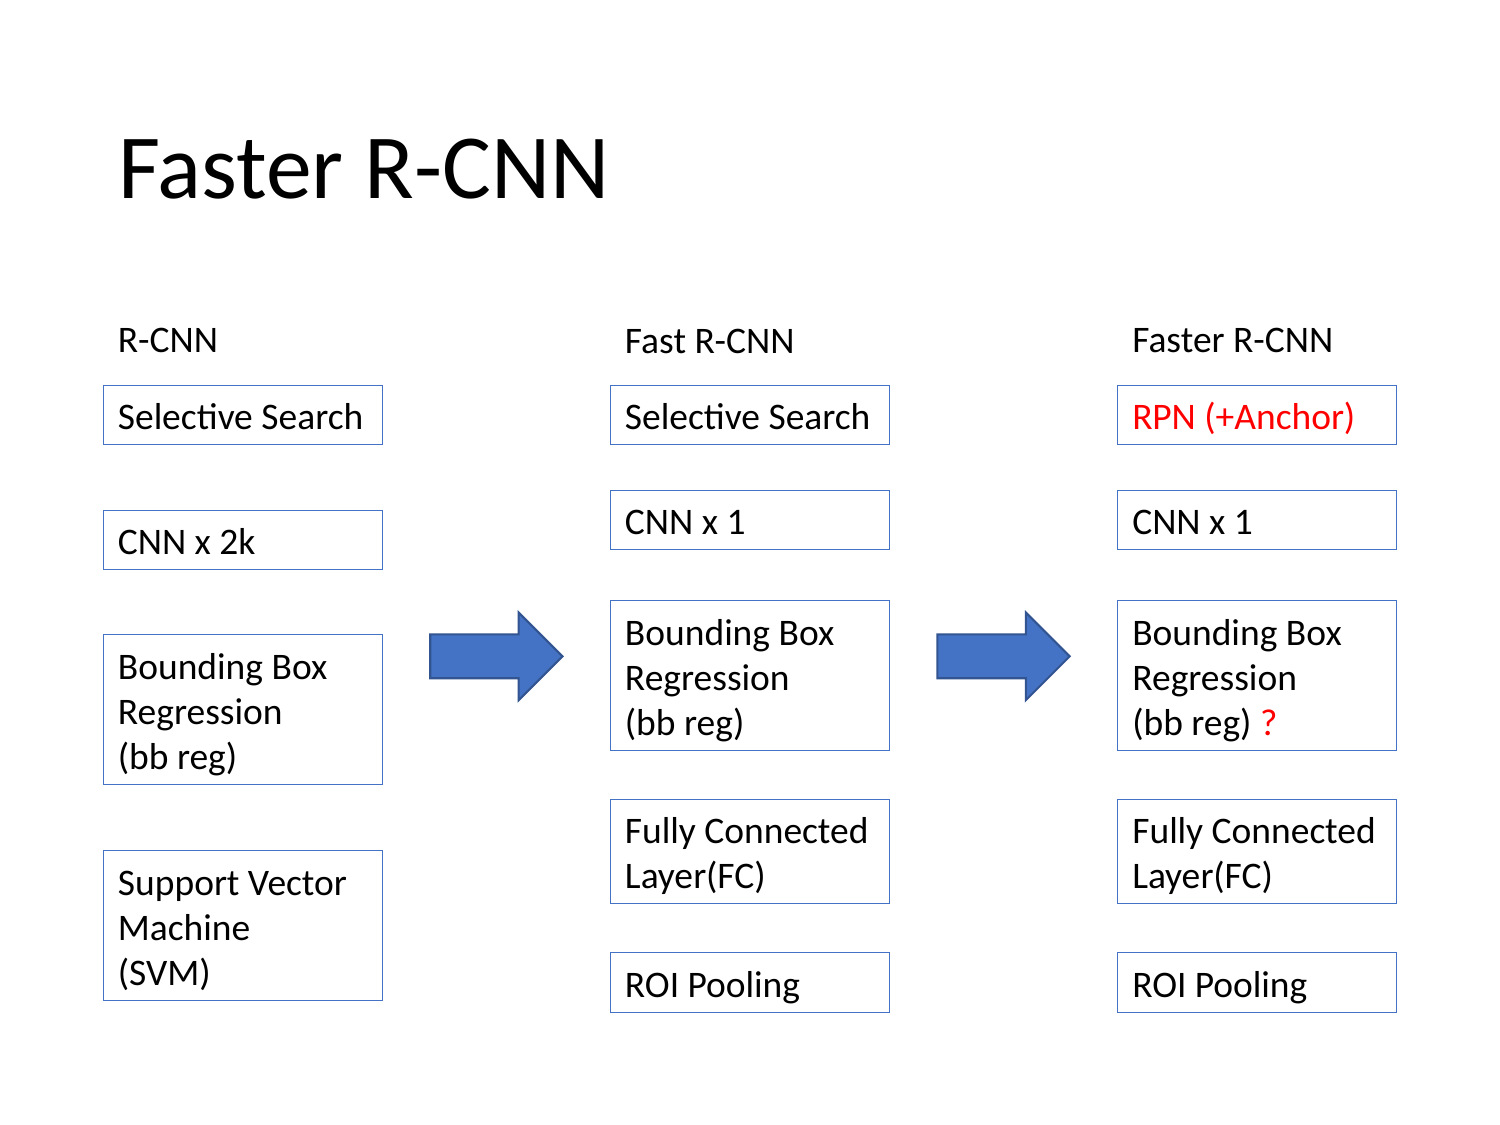

# Faster R-CNN
R-CNN
Faster R-CNN
Fast R-CNN
Selective Search
Selective Search
RPN (+Anchor)
CNN x 1
CNN x 1
CNN x 2k
Bounding Box Regression
(bb reg)
Bounding Box Regression
(bb reg) ?

Bounding Box Regression
(bb reg)
Fully Connected Layer(FC)
Fully Connected Layer(FC)
Support Vector Machine
(SVM)
ROI Pooling
ROI Pooling